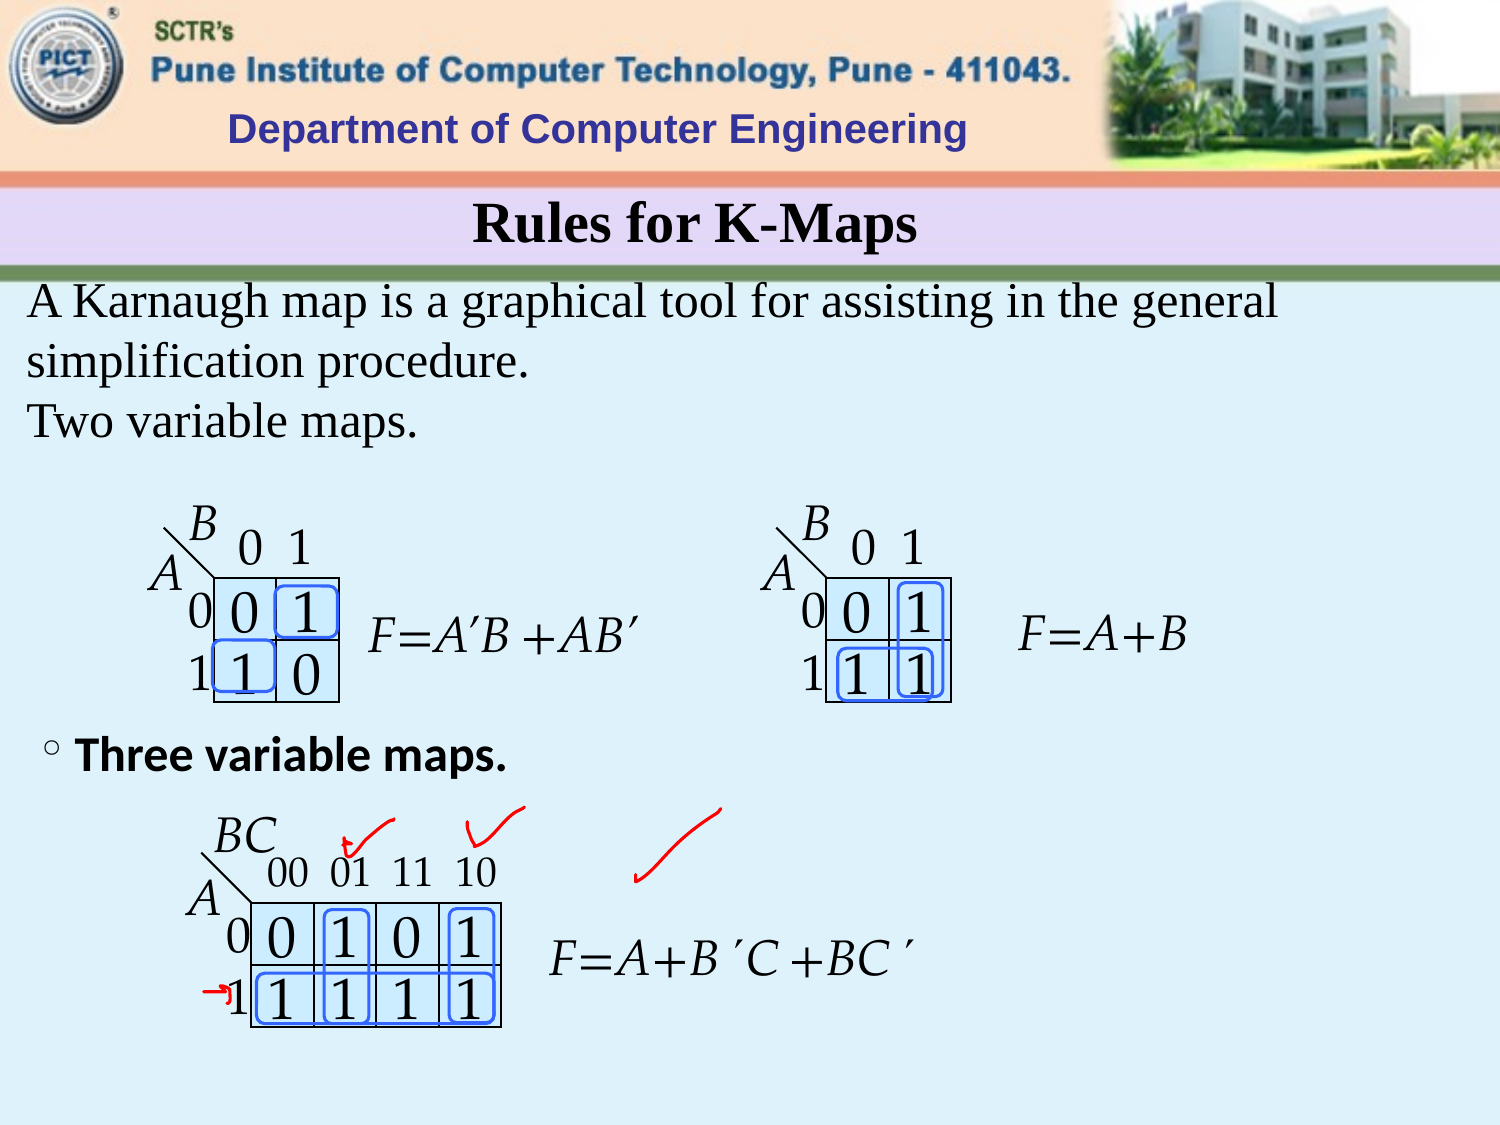

Department of Computer Engineering
# Rules for K-Maps
A Karnaugh map is a graphical tool for assisting in the general simplification procedure.
Two variable maps.
B
0
1

A
0
0
1
F=A’B +AB’
1
1
0
B
0
1

A
0
0
1
1
1
1

F=A+B

Three variable maps.
BC
00
01
11
10

A
0
0
1
0
1
1
1
1
1
1

F=A+B ′C +BC ′